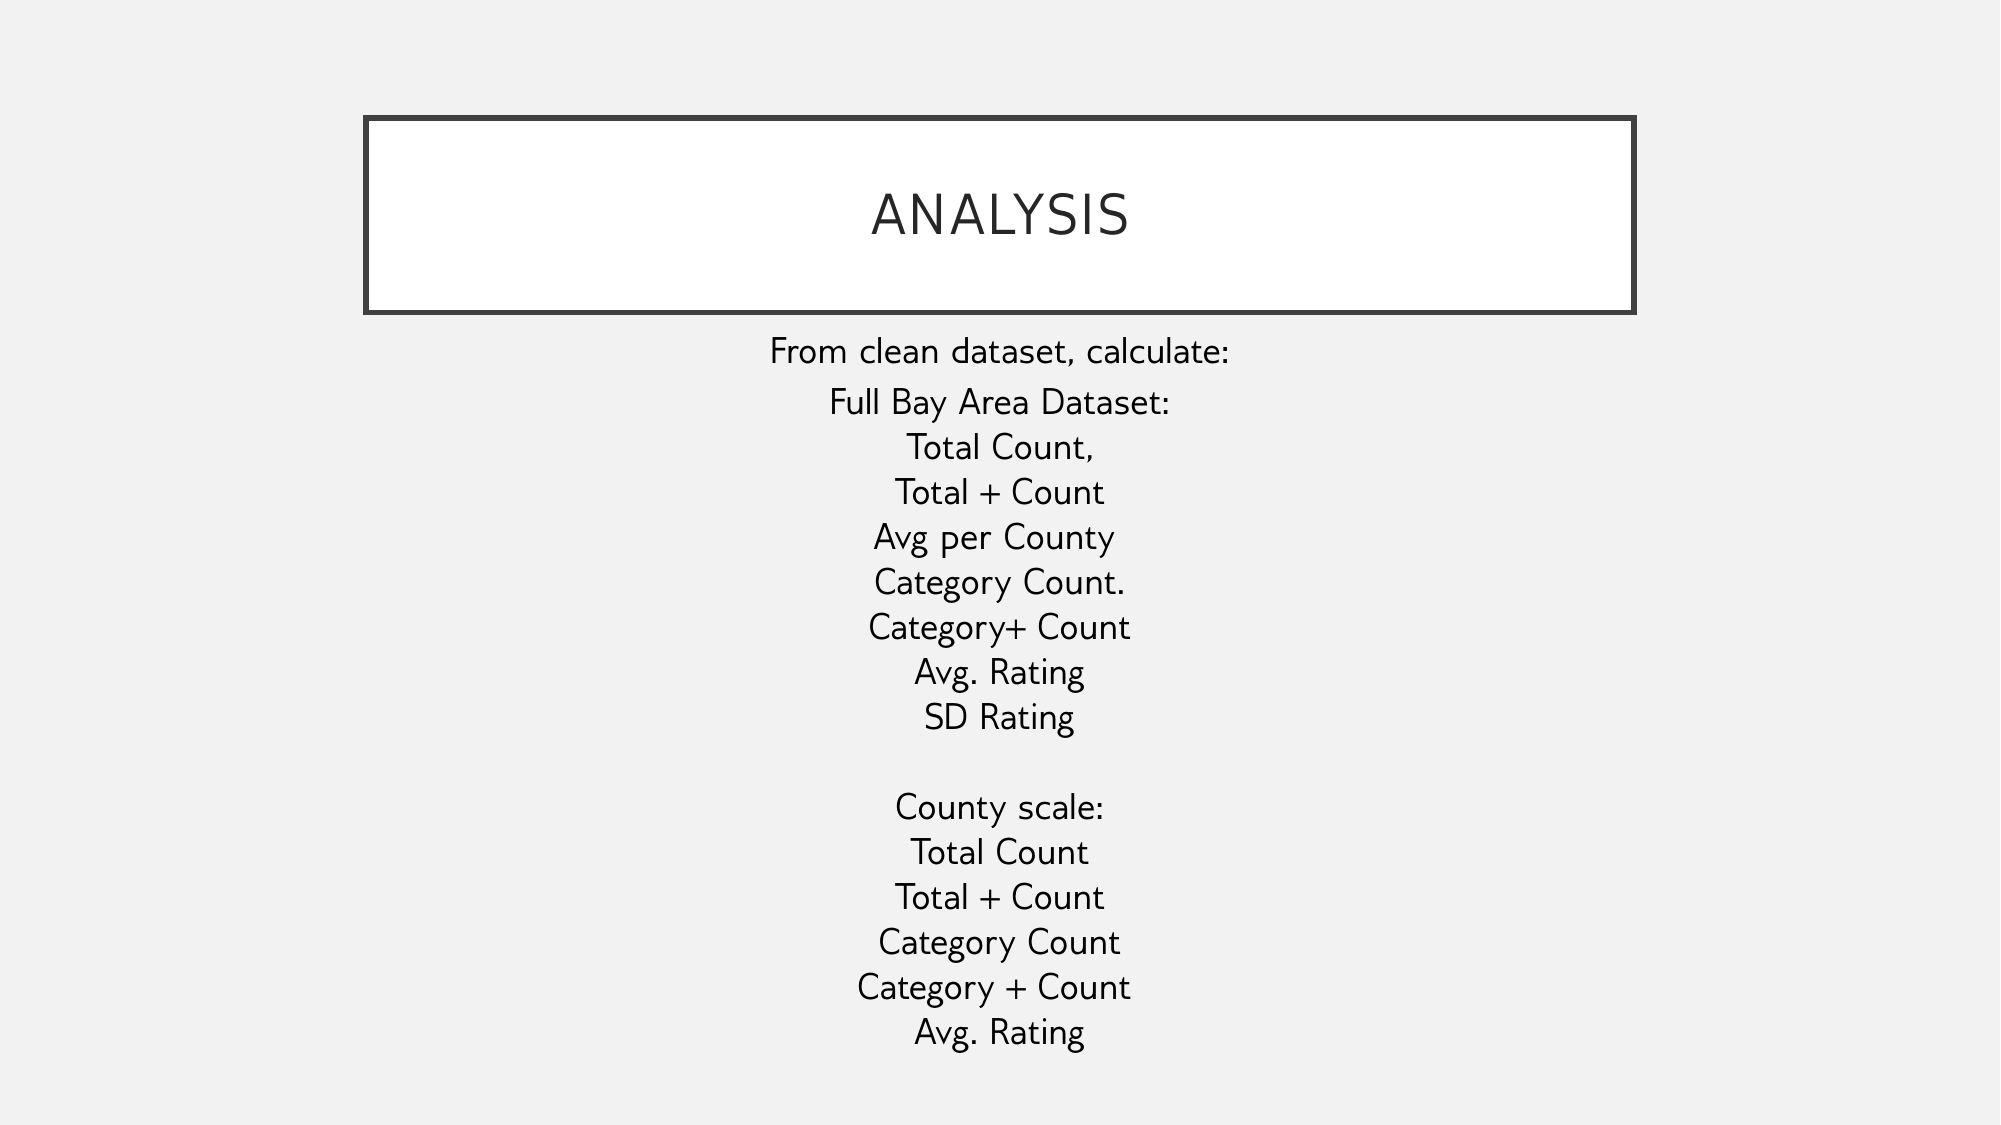

# Analysis
From clean dataset, calculate:
Full Bay Area Dataset:
Total Count,
Total + Count
Avg per County
Category Count.
Category+ Count
Avg. Rating
SD Rating

County scale:
Total Count
Total + Count
Category Count
Category + Count
Avg. Rating